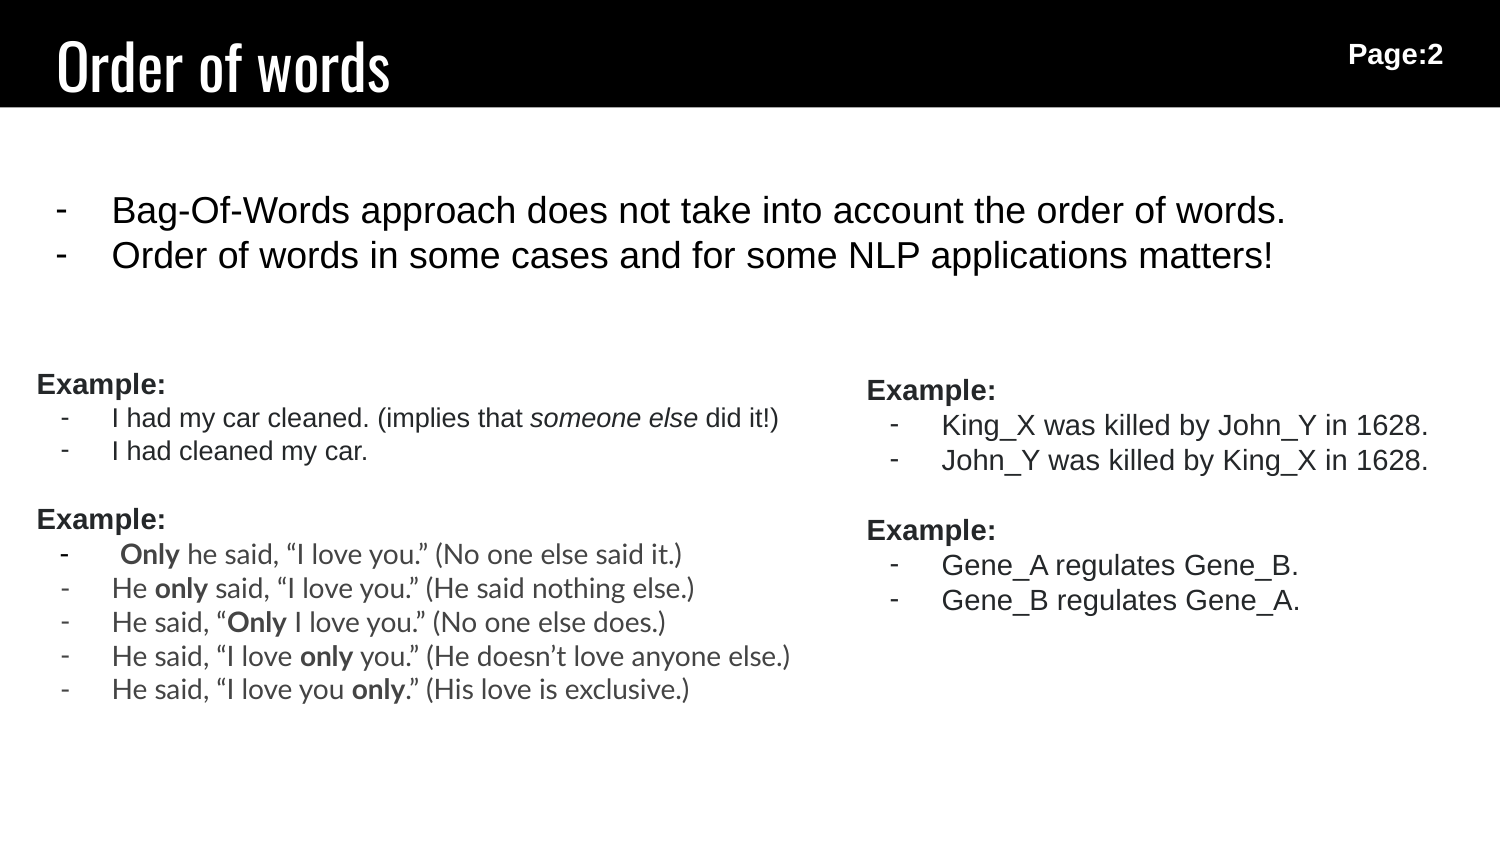

Order of words
Page:2
Bag-Of-Words approach does not take into account the order of words.
Order of words in some cases and for some NLP applications matters!

Example:
I had my car cleaned. (implies that someone else did it!)
I had cleaned my car.

Example:
 Only he said, “I love you.” (No one else said it.)
He only said, “I love you.” (He said nothing else.)
He said, “Only I love you.” (No one else does.)
He said, “I love only you.” (He doesn’t love anyone else.)
He said, “I love you only.” (His love is exclusive.)

Example:
King_X was killed by John_Y in 1628.
John_Y was killed by King_X in 1628.

Example:
Gene_A regulates Gene_B.
Gene_B regulates Gene_A.